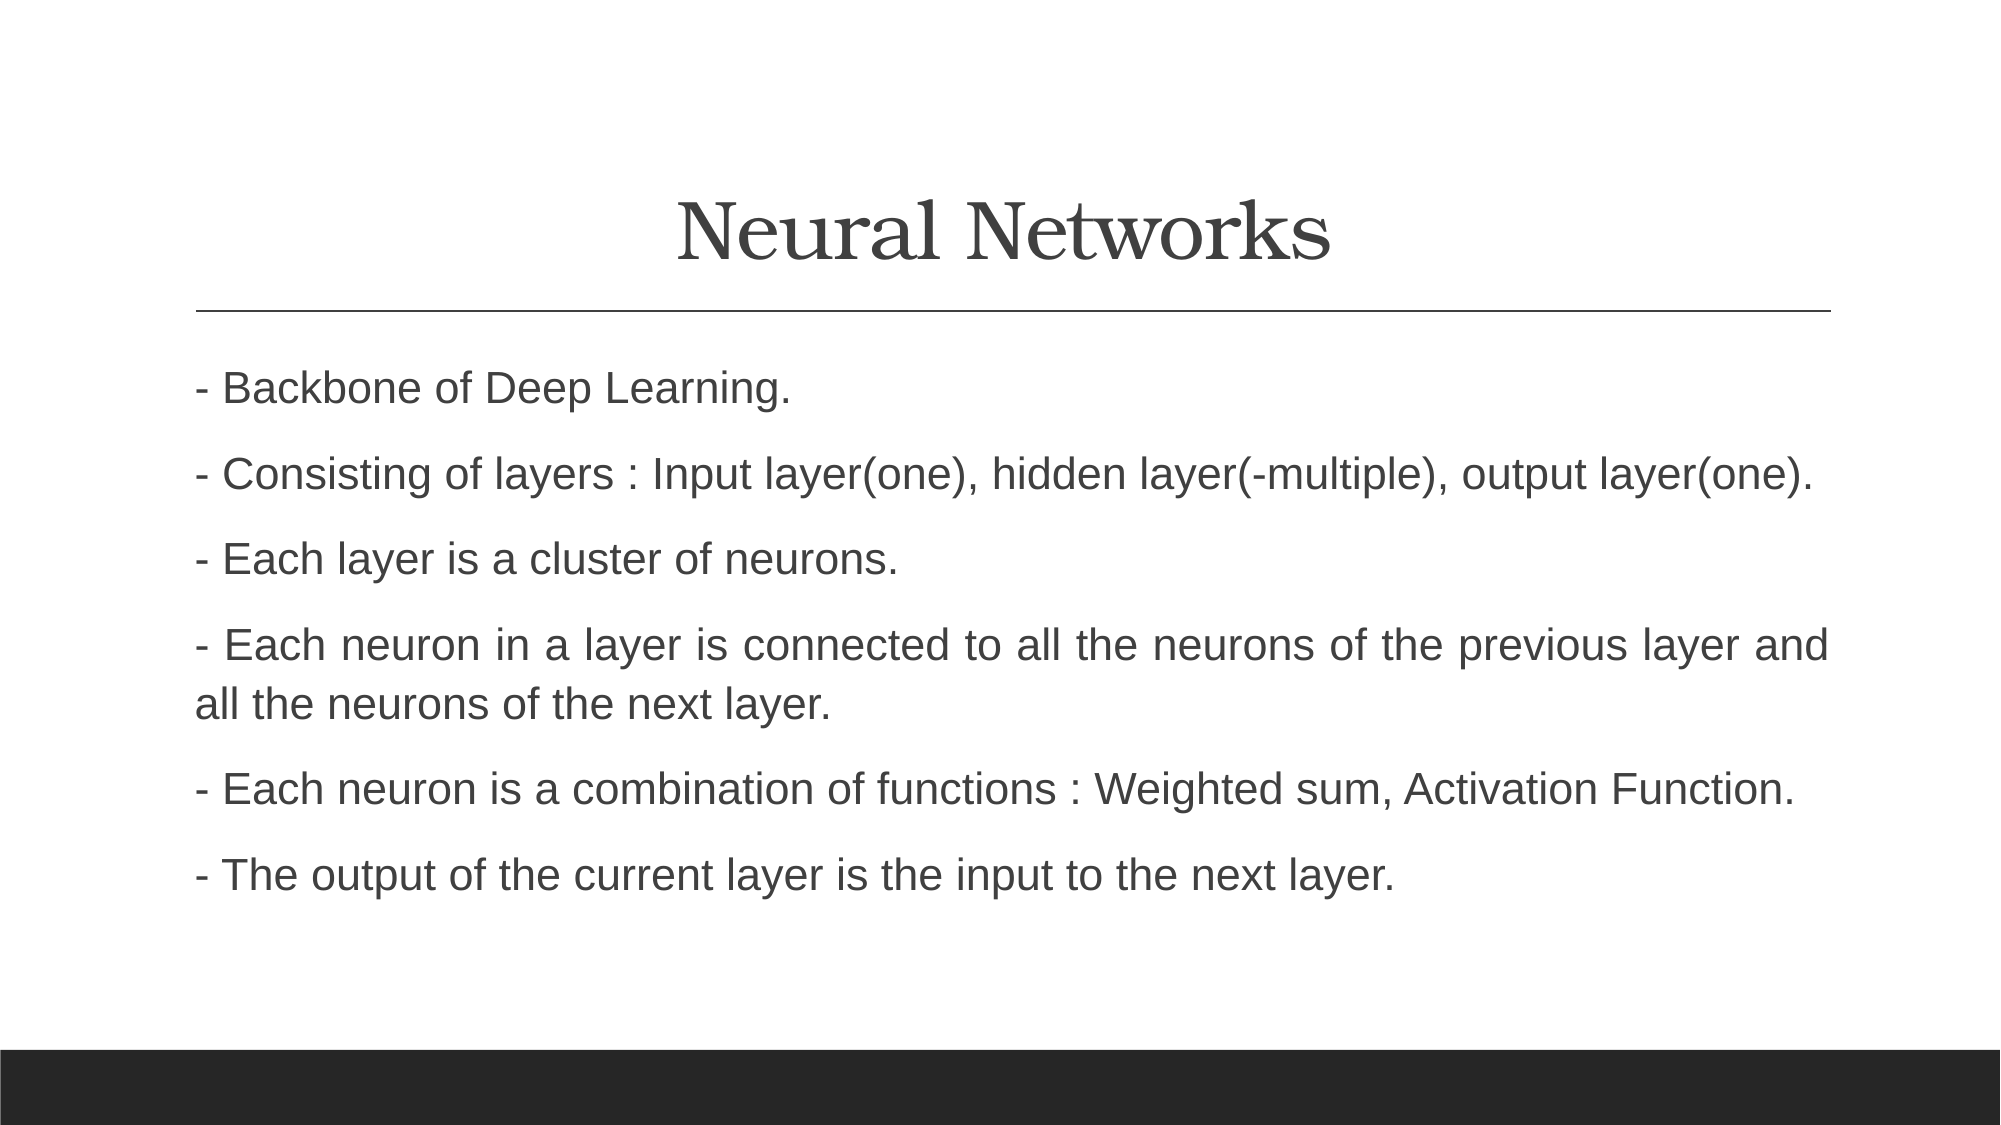

# Neural Networks
- Backbone of Deep Learning.
- Consisting of layers : Input layer(one), hidden layer(-multiple), output layer(one).
- Each layer is a cluster of neurons.
- Each neuron in a layer is connected to all the neurons of the previous layer and all the neurons of the next layer.
- Each neuron is a combination of functions : Weighted sum, Activation Function.
- The output of the current layer is the input to the next layer.